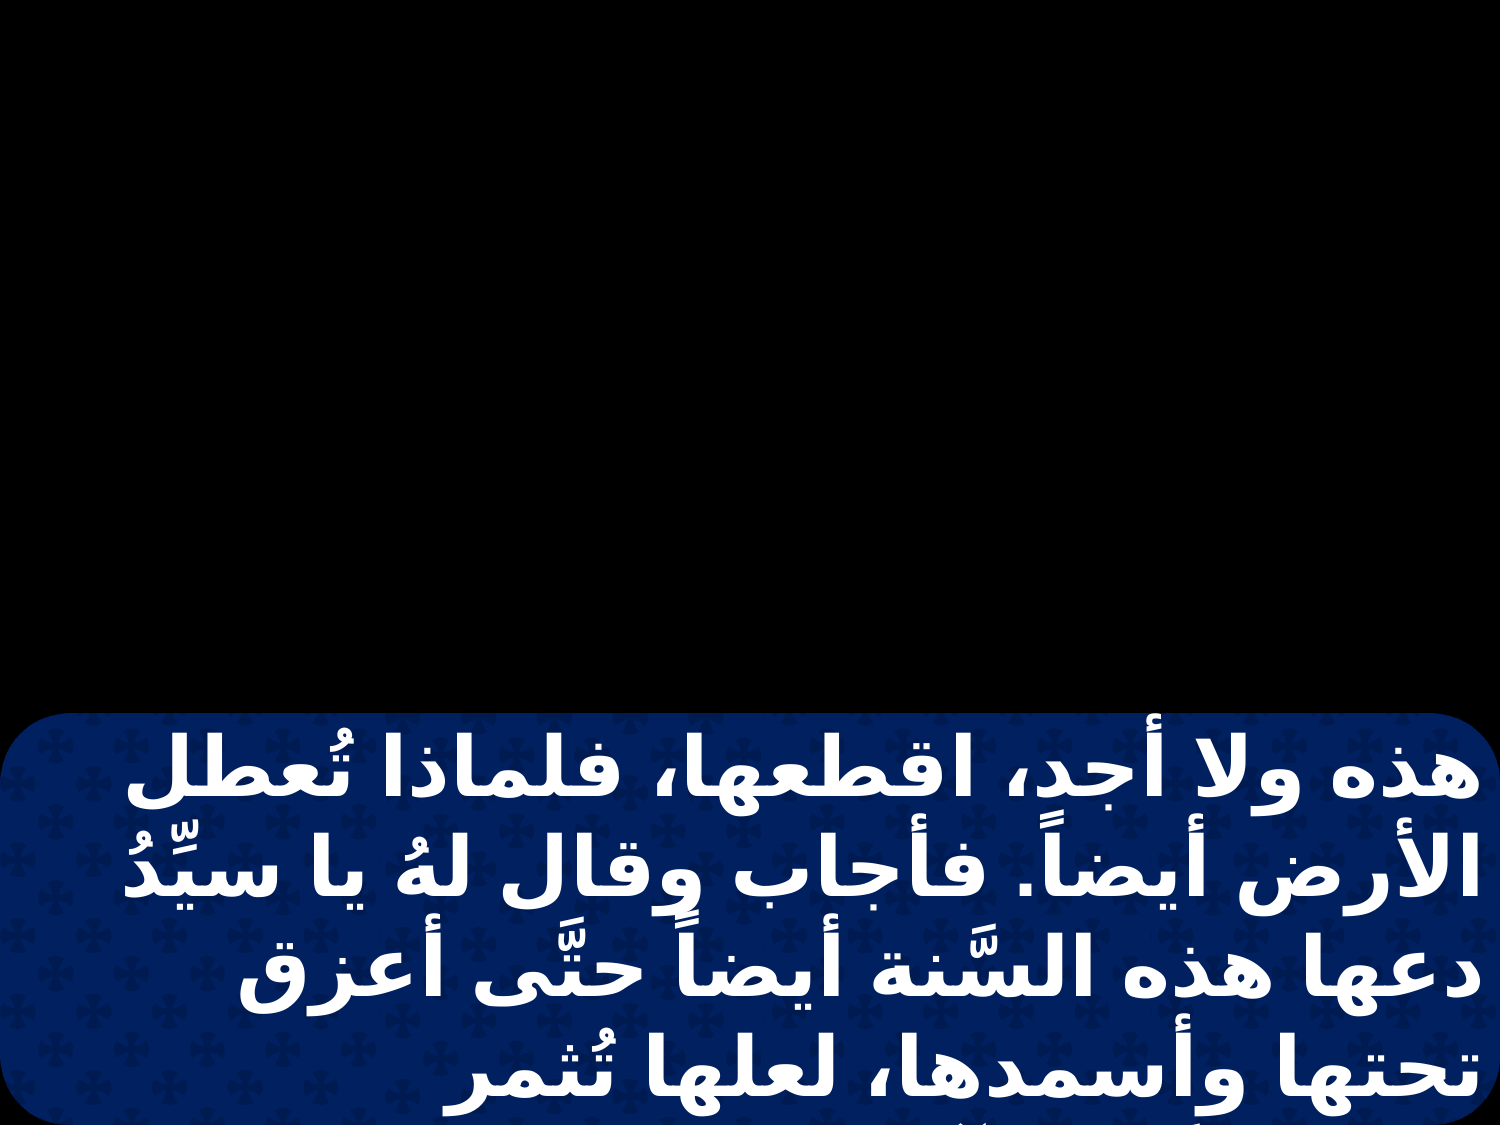

هذه ولا أجد، اقطعها، فلماذا تُعطل الأرض أيضاً. فأجاب وقال لهُ يا سيِّدُ دعها هذه السَّنة أيضاً حتَّى أعزق تحتها وأسمدها، لعلها تُثمر
في السَّنة الآتية فإن لم تُثمر تقطعها.